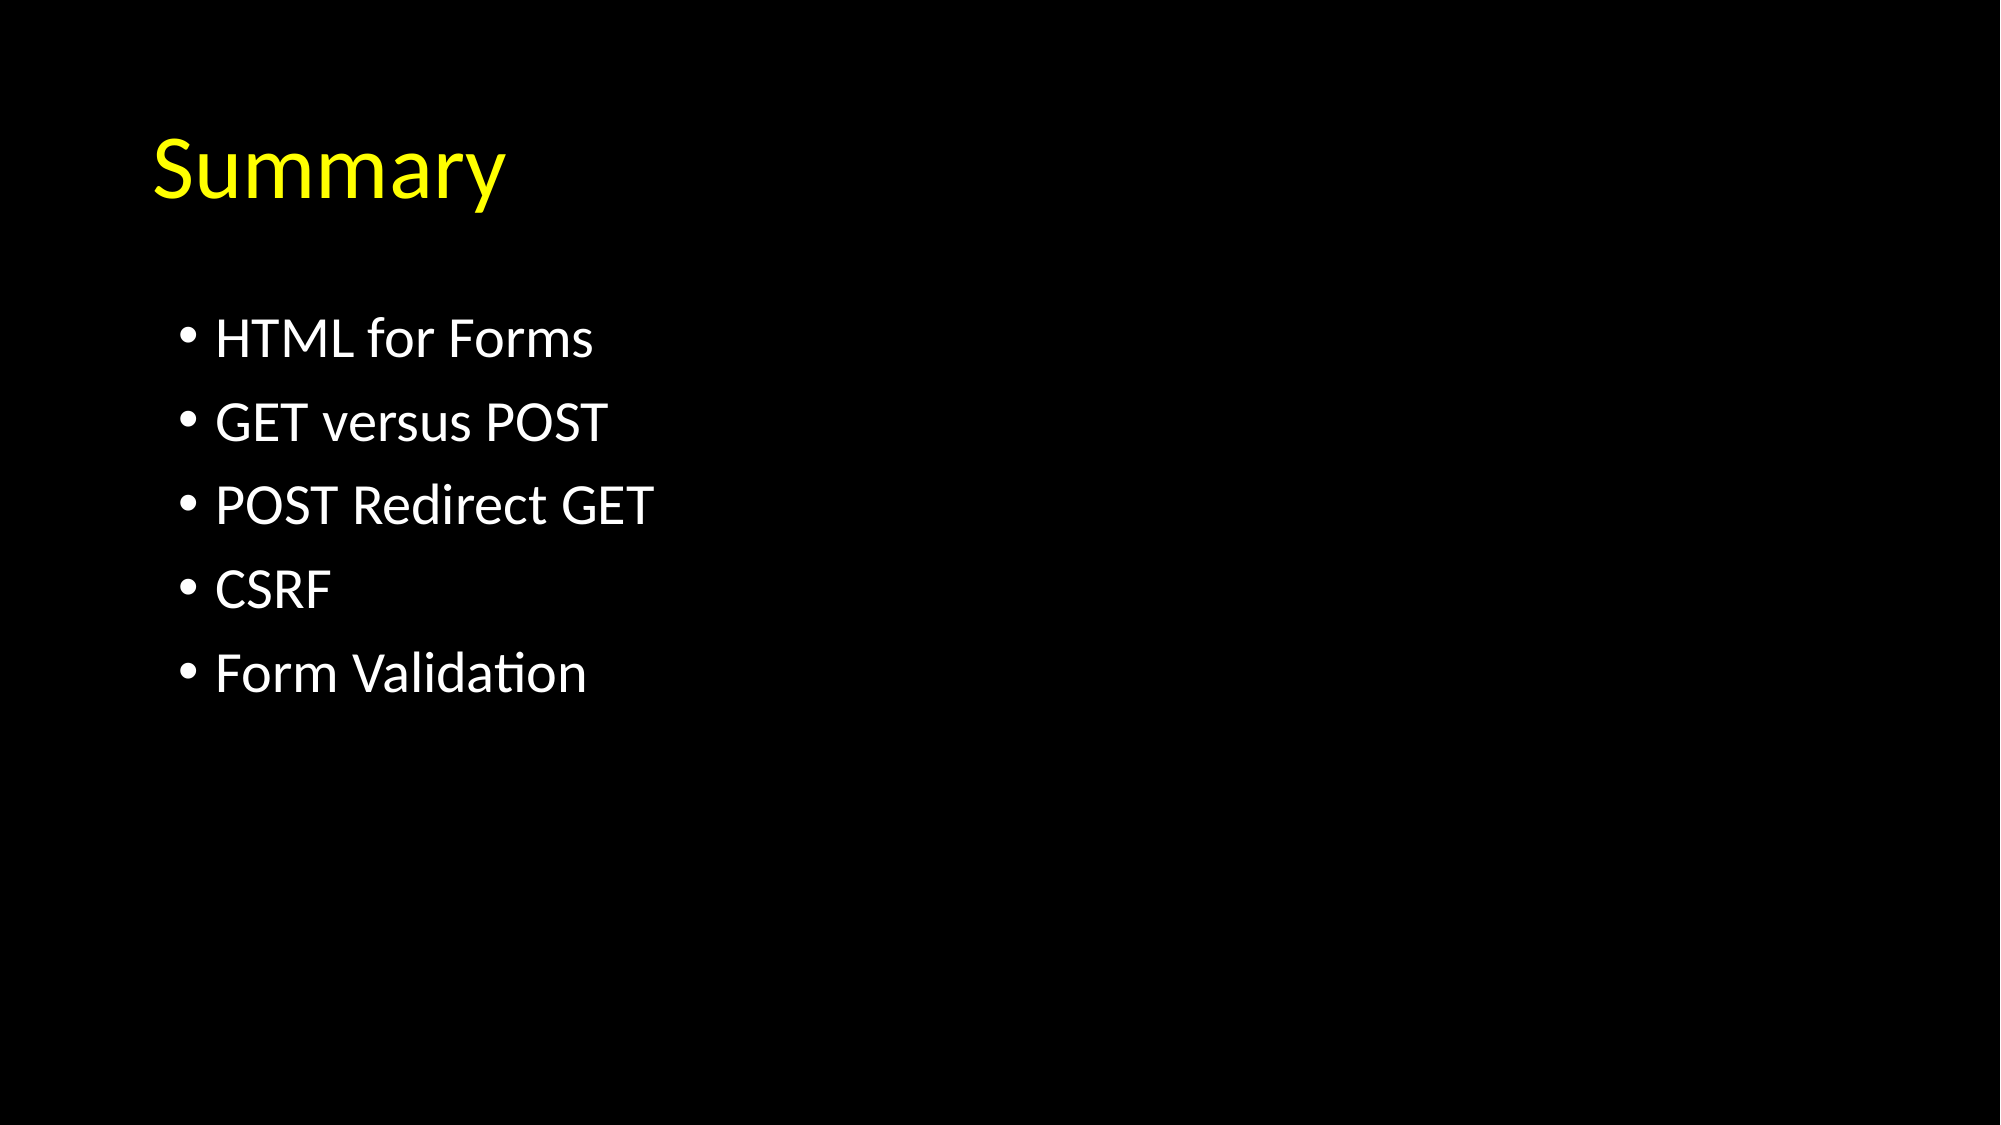

# Summary
HTML for Forms
GET versus POST
POST Redirect GET
CSRF
Form Validation